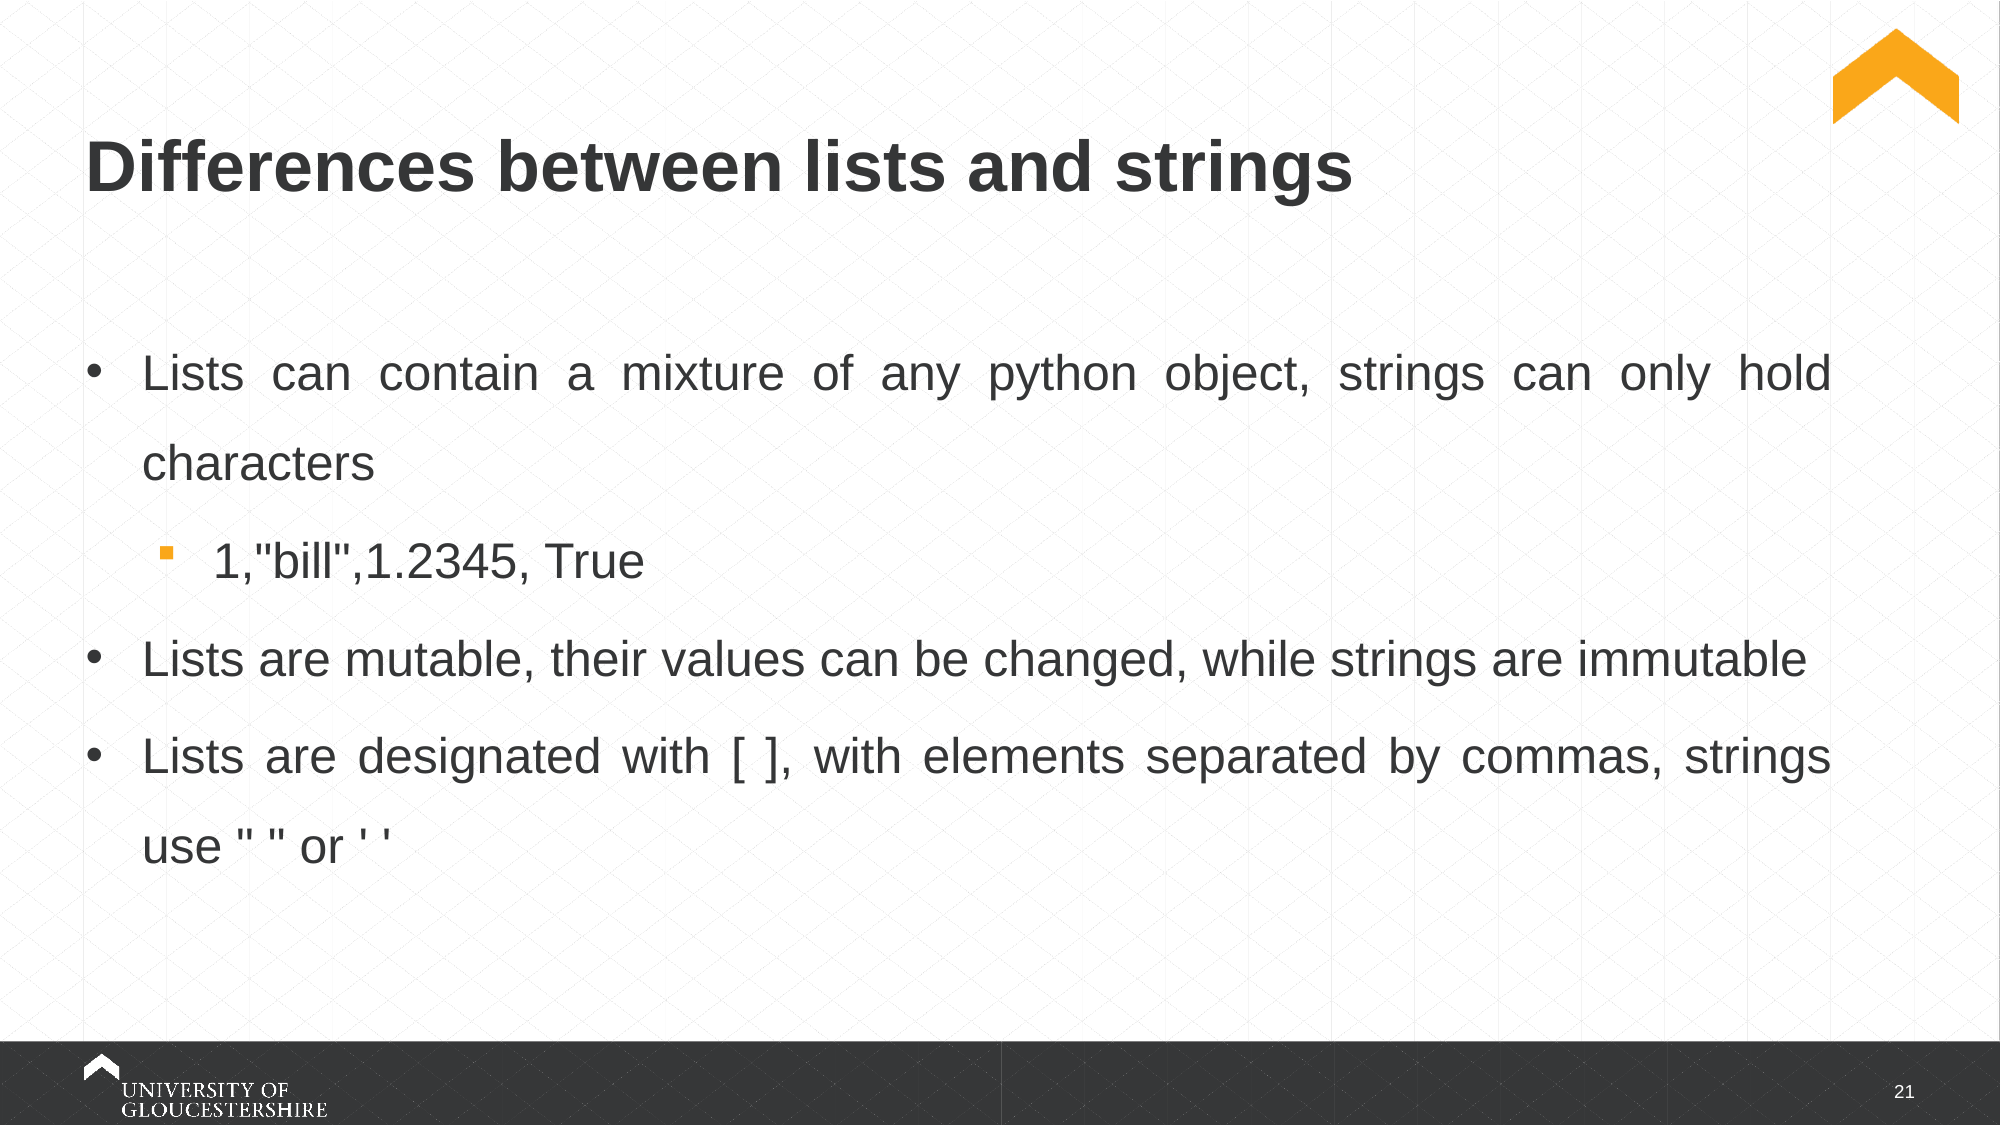

# Differences between lists and strings
Lists can contain a mixture of any python object, strings can only hold characters
1,"bill",1.2345, True
Lists are mutable, their values can be changed, while strings are immutable
Lists are designated with [ ], with elements separated by commas, strings use " " or ' '